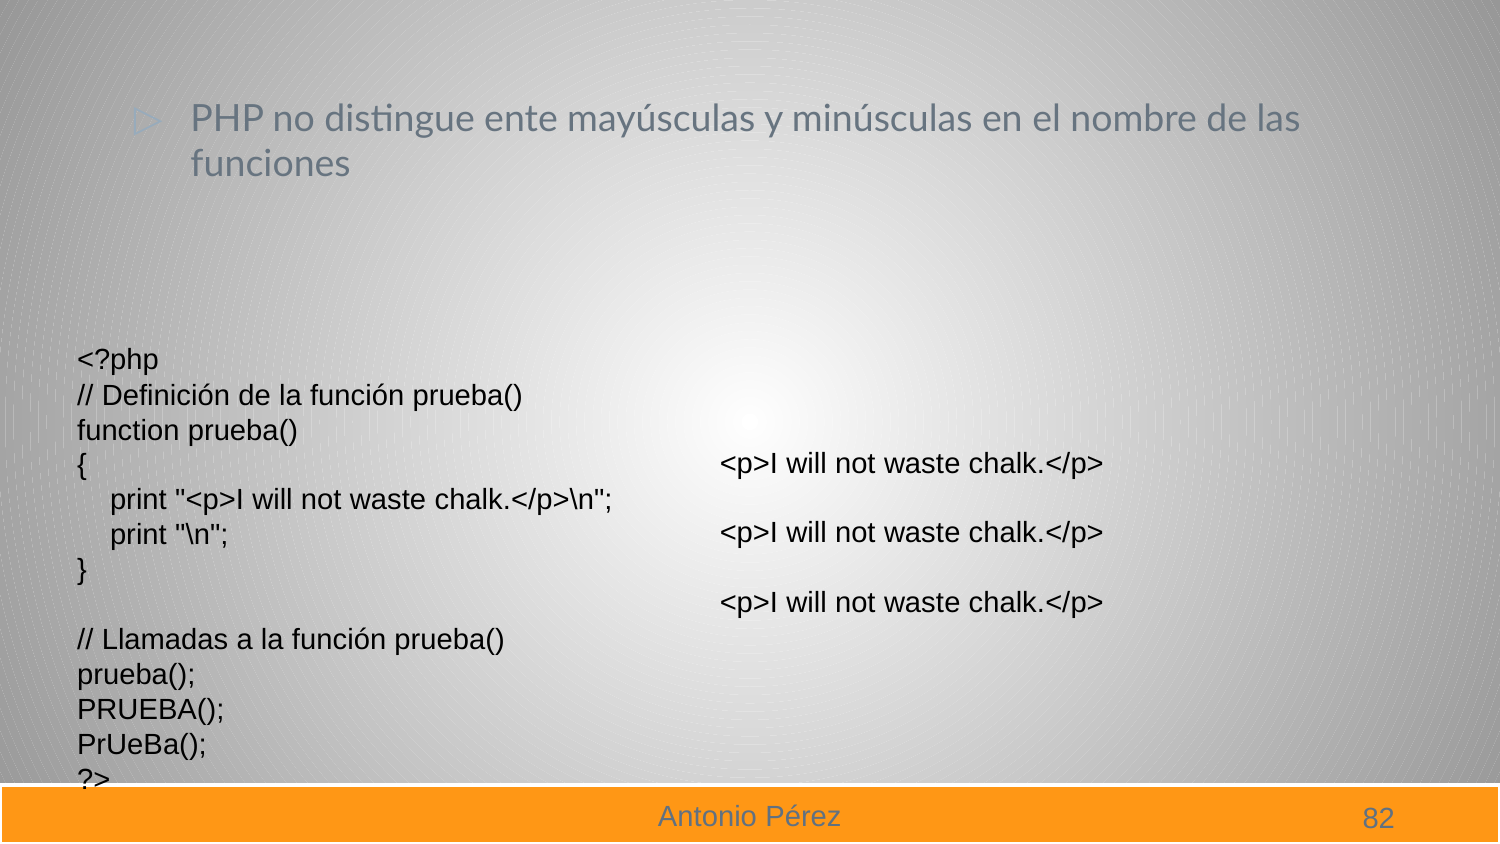

PHP no distingue ente mayúsculas y minúsculas en el nombre de las funciones
<?php
// Definición de la función prueba()
function prueba()
{
    print "<p>I will not waste chalk.</p>\n";
    print "\n";
}

// Llamadas a la función prueba()
prueba();
PRUEBA();
PrUeBa();
?>
<p>I will not waste chalk.</p>

<p>I will not waste chalk.</p>

<p>I will not waste chalk.</p>
82